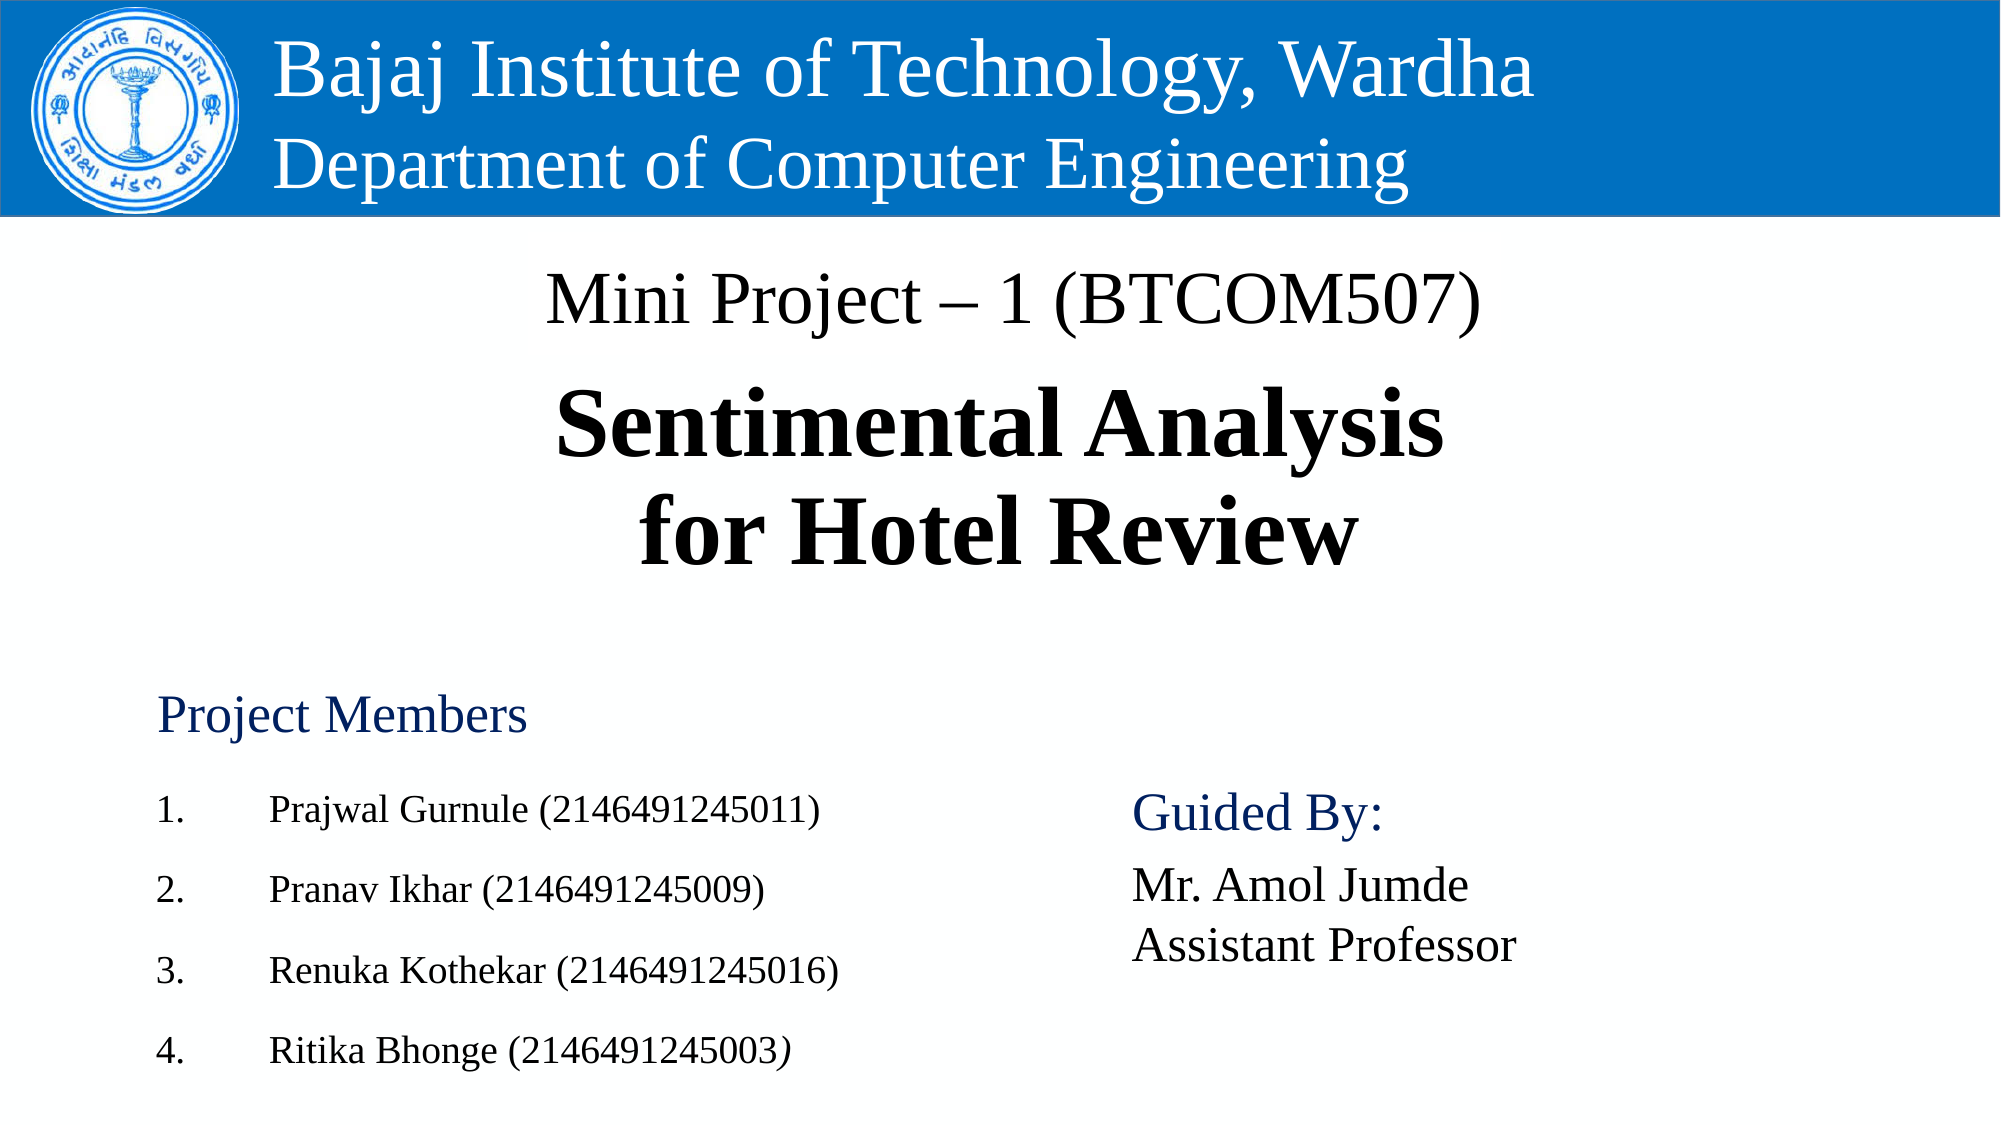

Mini Project – 1 (BTCOM507)
# Sentimental Analysis for Hotel Review
Prajwal Gurnule (2146491245011)
Pranav Ikhar (2146491245009)
Renuka Kothekar (2146491245016)
Ritika Bhonge (2146491245003)
Mr. Amol Jumde
Assistant Professor